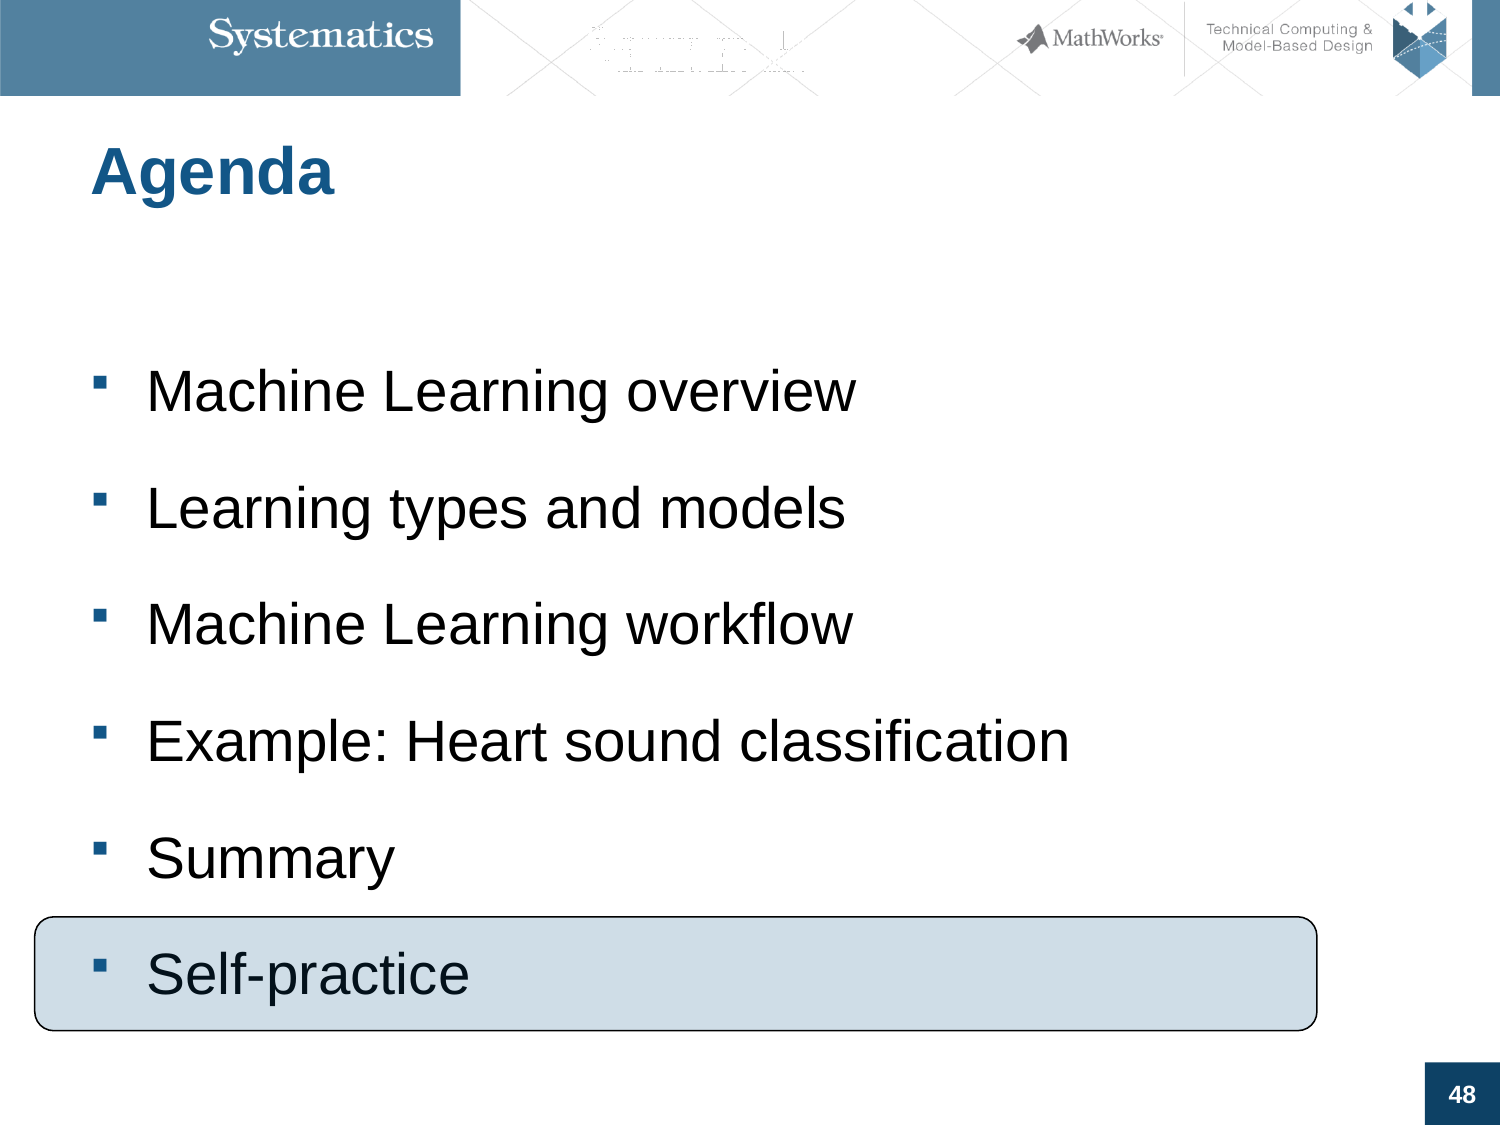

# Agenda
Machine Learning overview
Learning types and models
Machine Learning workflow
Example: Heart sound classification
Summary
Self-practice